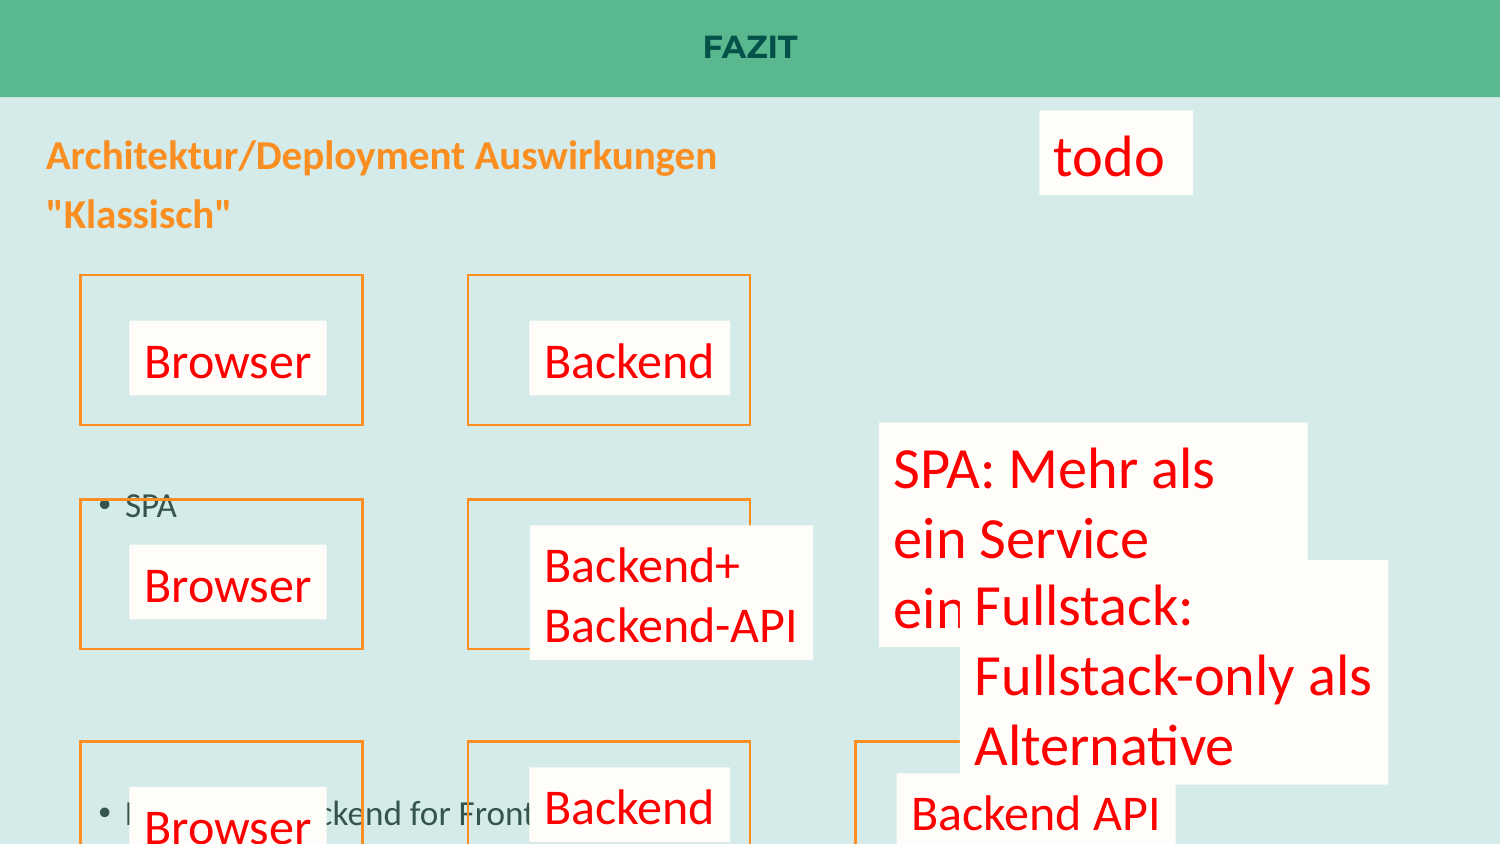

# Fazit
todo
Architektur/Deployment Auswirkungen
"Klassisch"

SPA

Fullstack ("Backend for Frontend")

Browser
Backend
SPA: Mehr als ein Service einzeichenn

Backend+
Backend-API
Browser
Fullstack: Fullstack-only als Alternative

Backend
Backend API
Browser